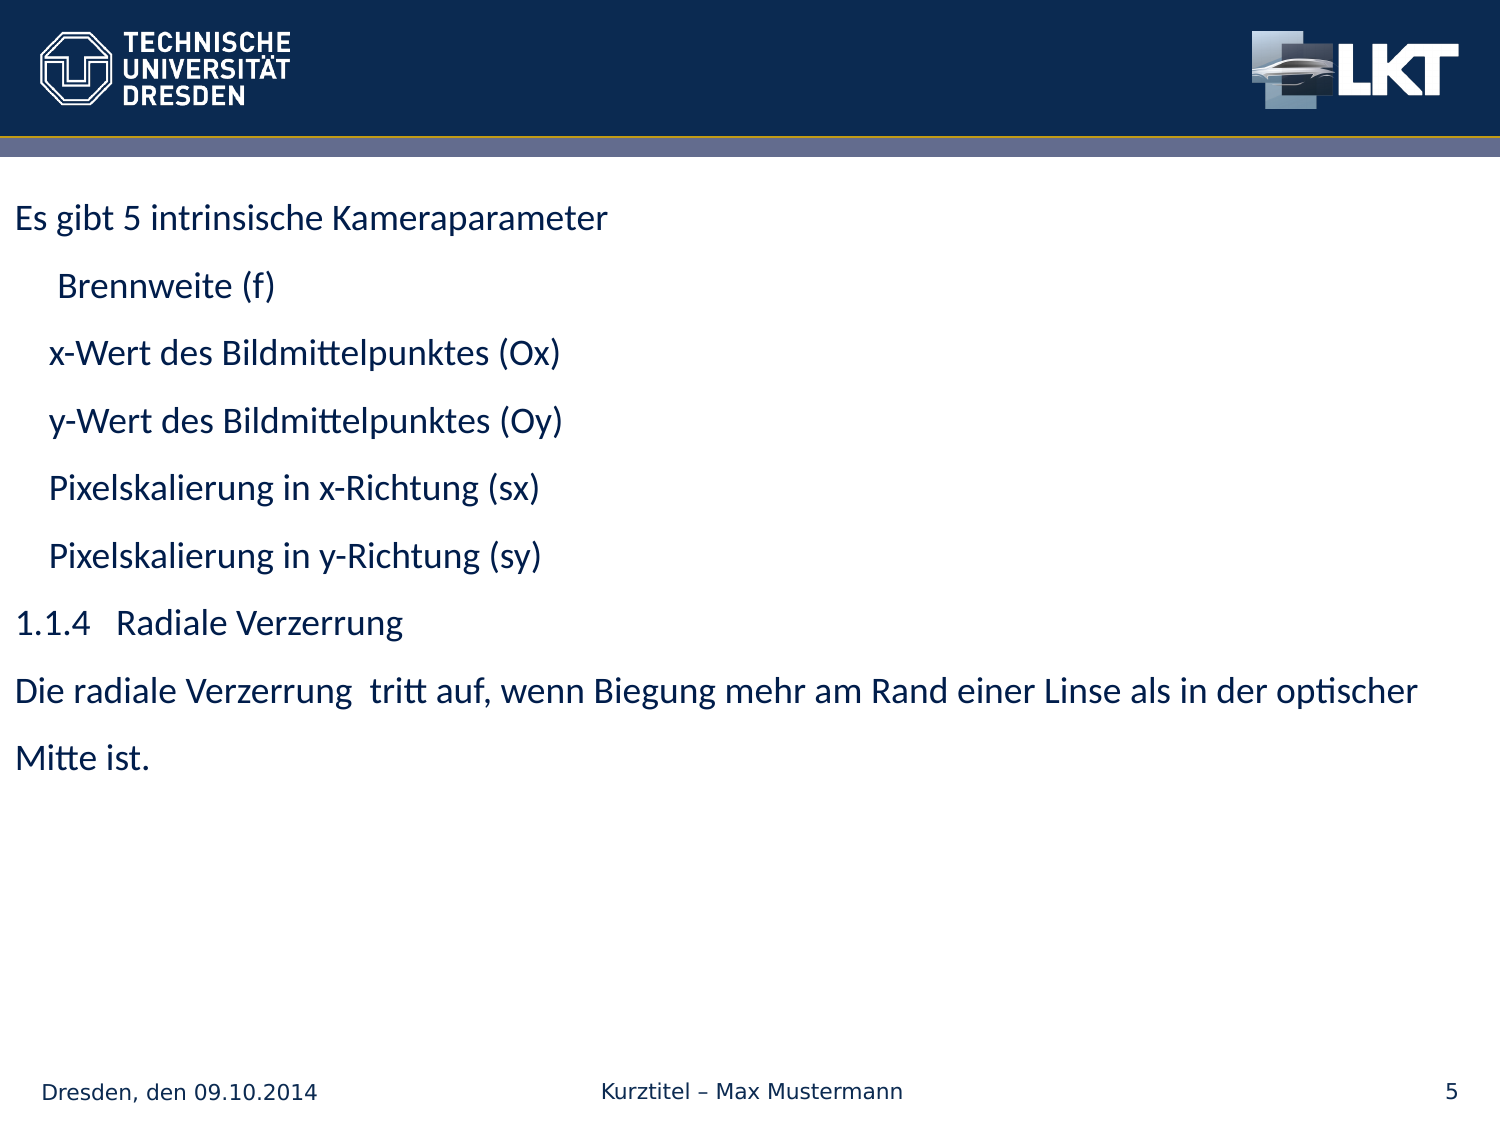

#

Es gibt 5 intrinsische Kameraparameter
     Brennweite (f)
    x-Wert des Bildmittelpunktes (Ox)
    y-Wert des Bildmittelpunktes (Oy)
    Pixelskalierung in x-Richtung (sx)
    Pixelskalierung in y-Richtung (sy)
1.1.4   Radiale Verzerrung
Die radiale Verzerrung  tritt auf, wenn Biegung mehr am Rand einer Linse als in der optischer
Mitte ist.